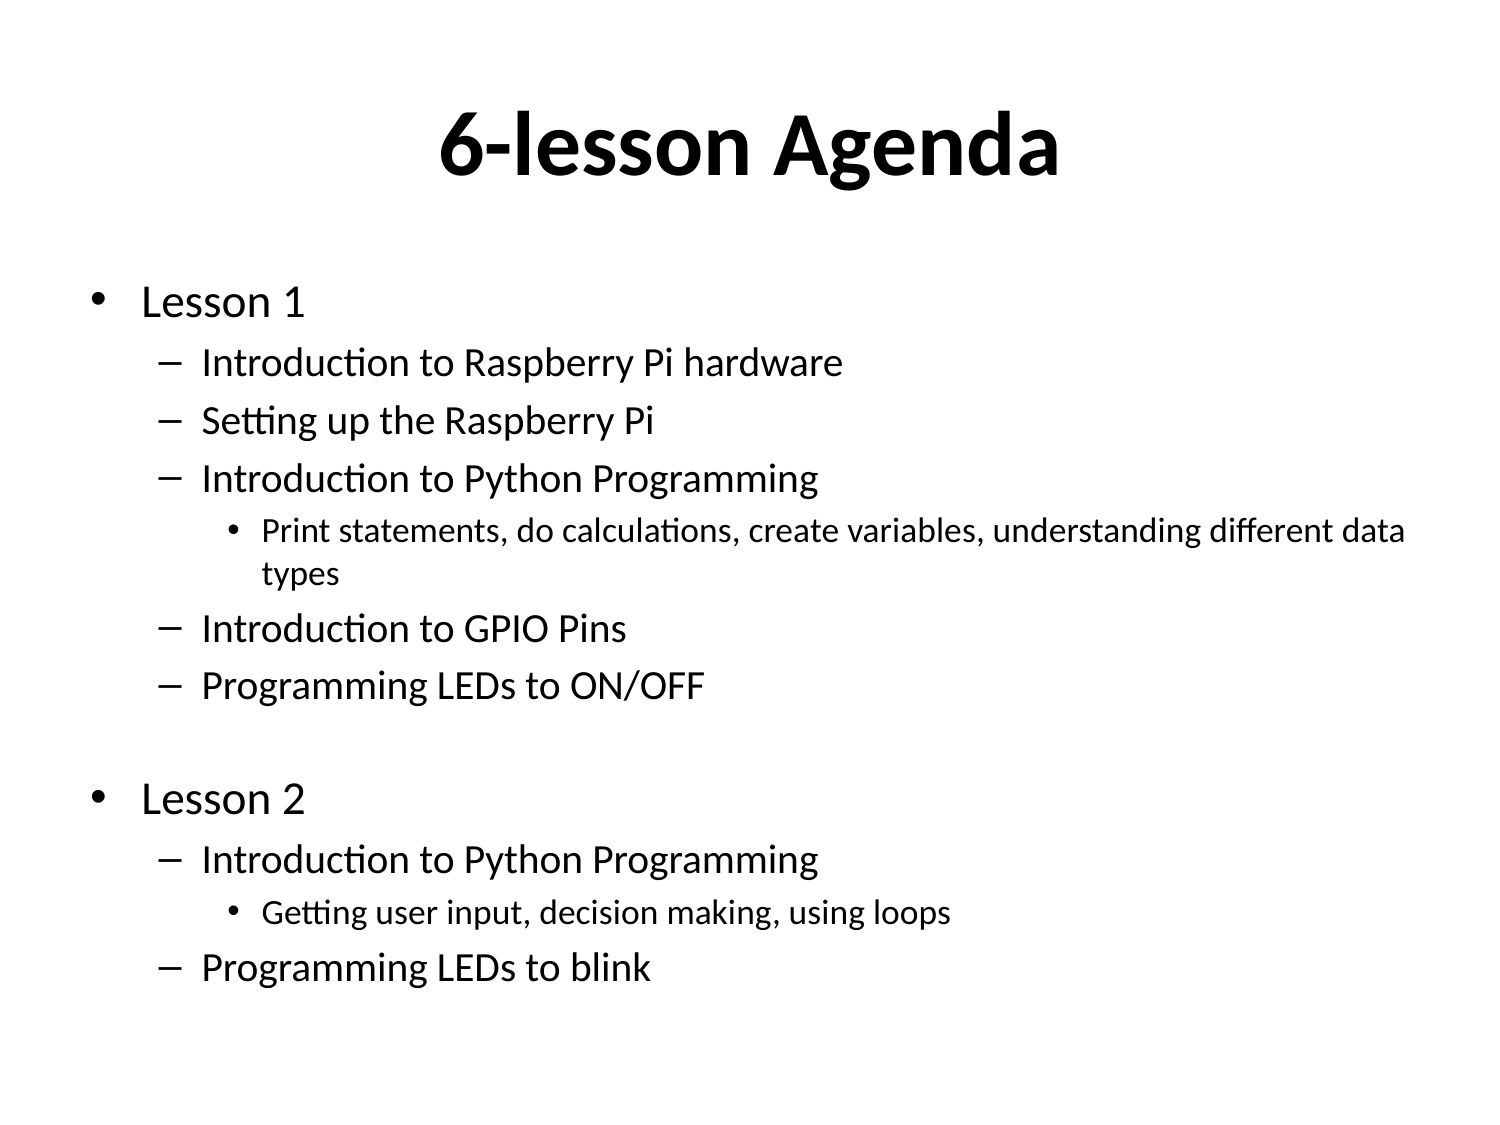

# 6-lesson Agenda
Lesson 1
Introduction to Raspberry Pi hardware
Setting up the Raspberry Pi
Introduction to Python Programming
Print statements, do calculations, create variables, understanding different data types
Introduction to GPIO Pins
Programming LEDs to ON/OFF

Lesson 2
Introduction to Python Programming
Getting user input, decision making, using loops
Programming LEDs to blink